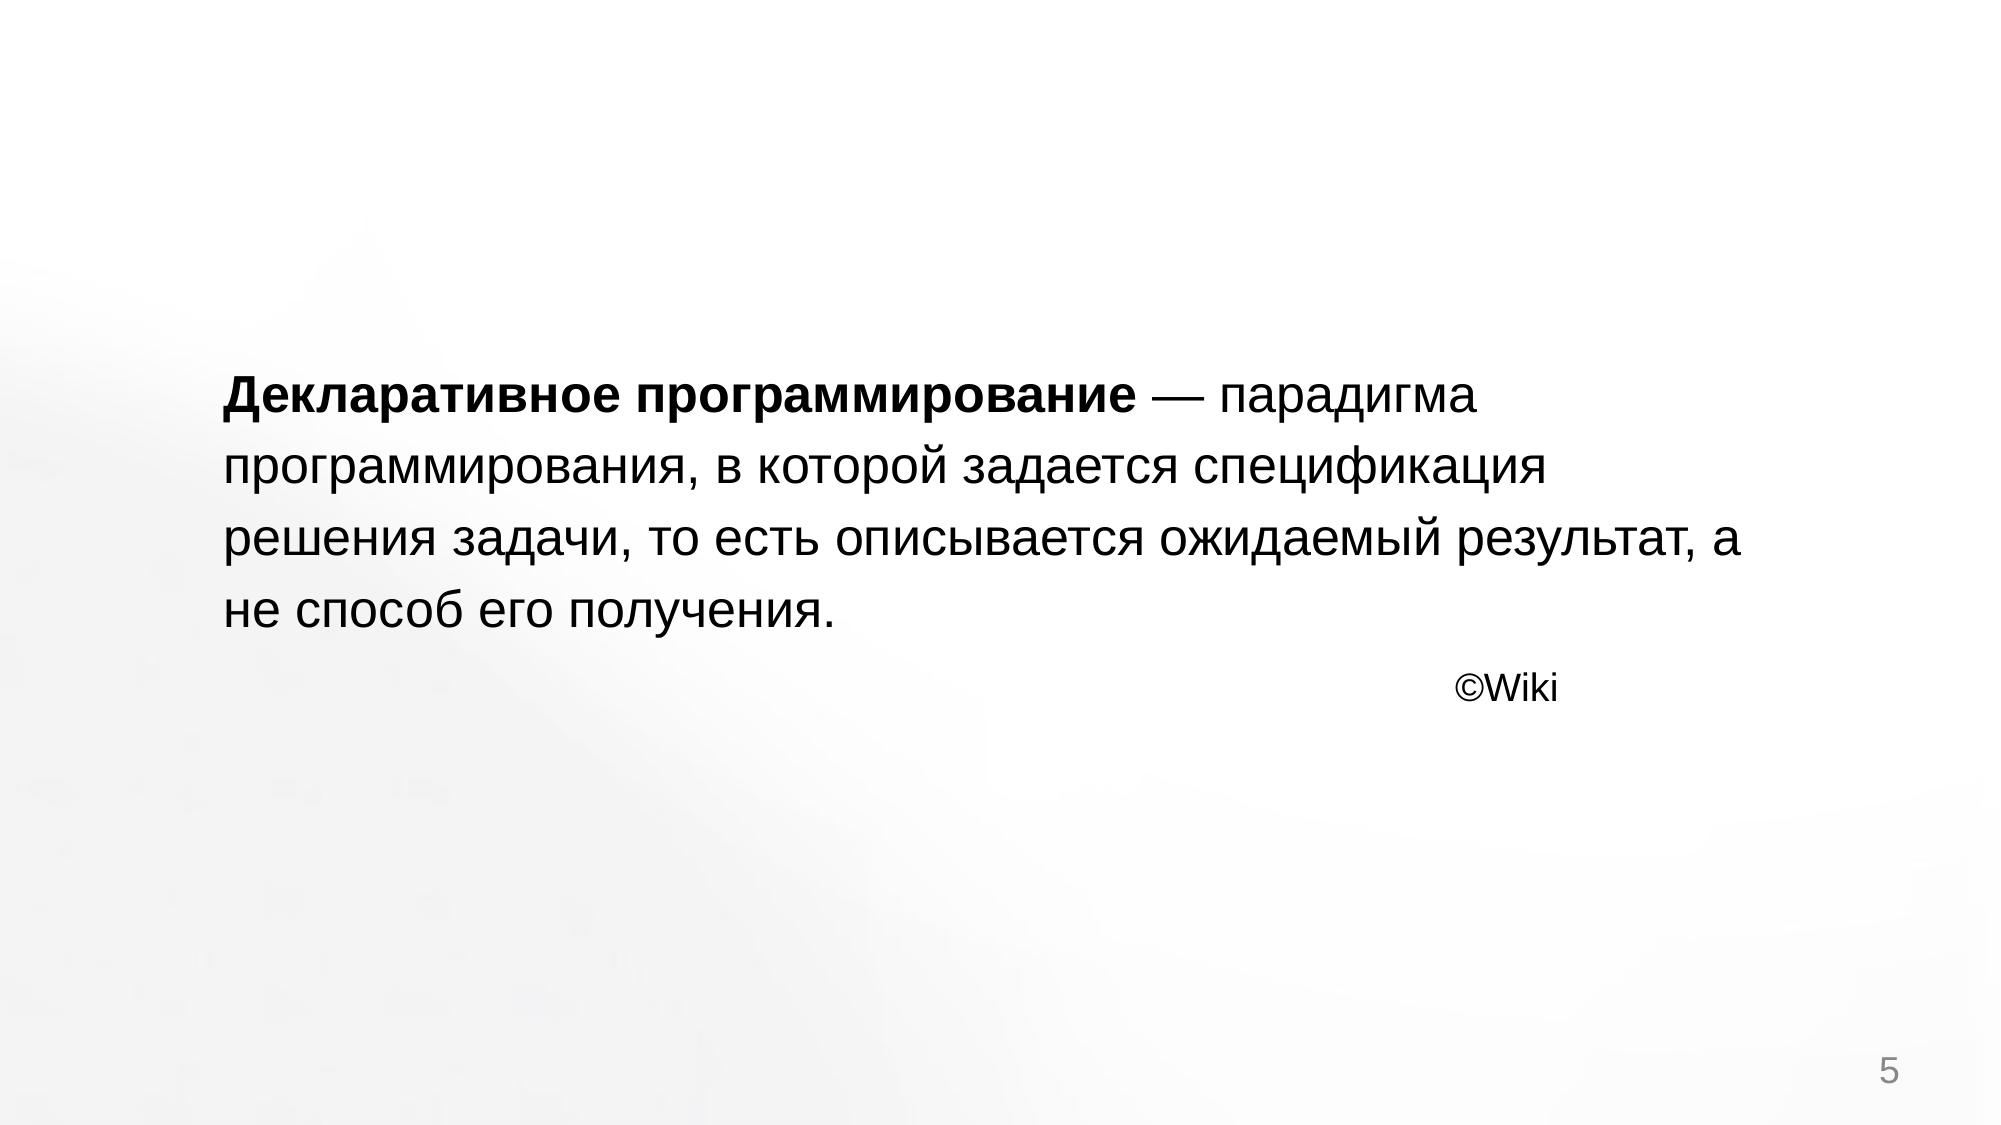

Декларативное программирование — парадигма программирования, в которой задается спецификация решения задачи, то есть описывается ожидаемый результат, а не способ его получения.
©Wiki
5